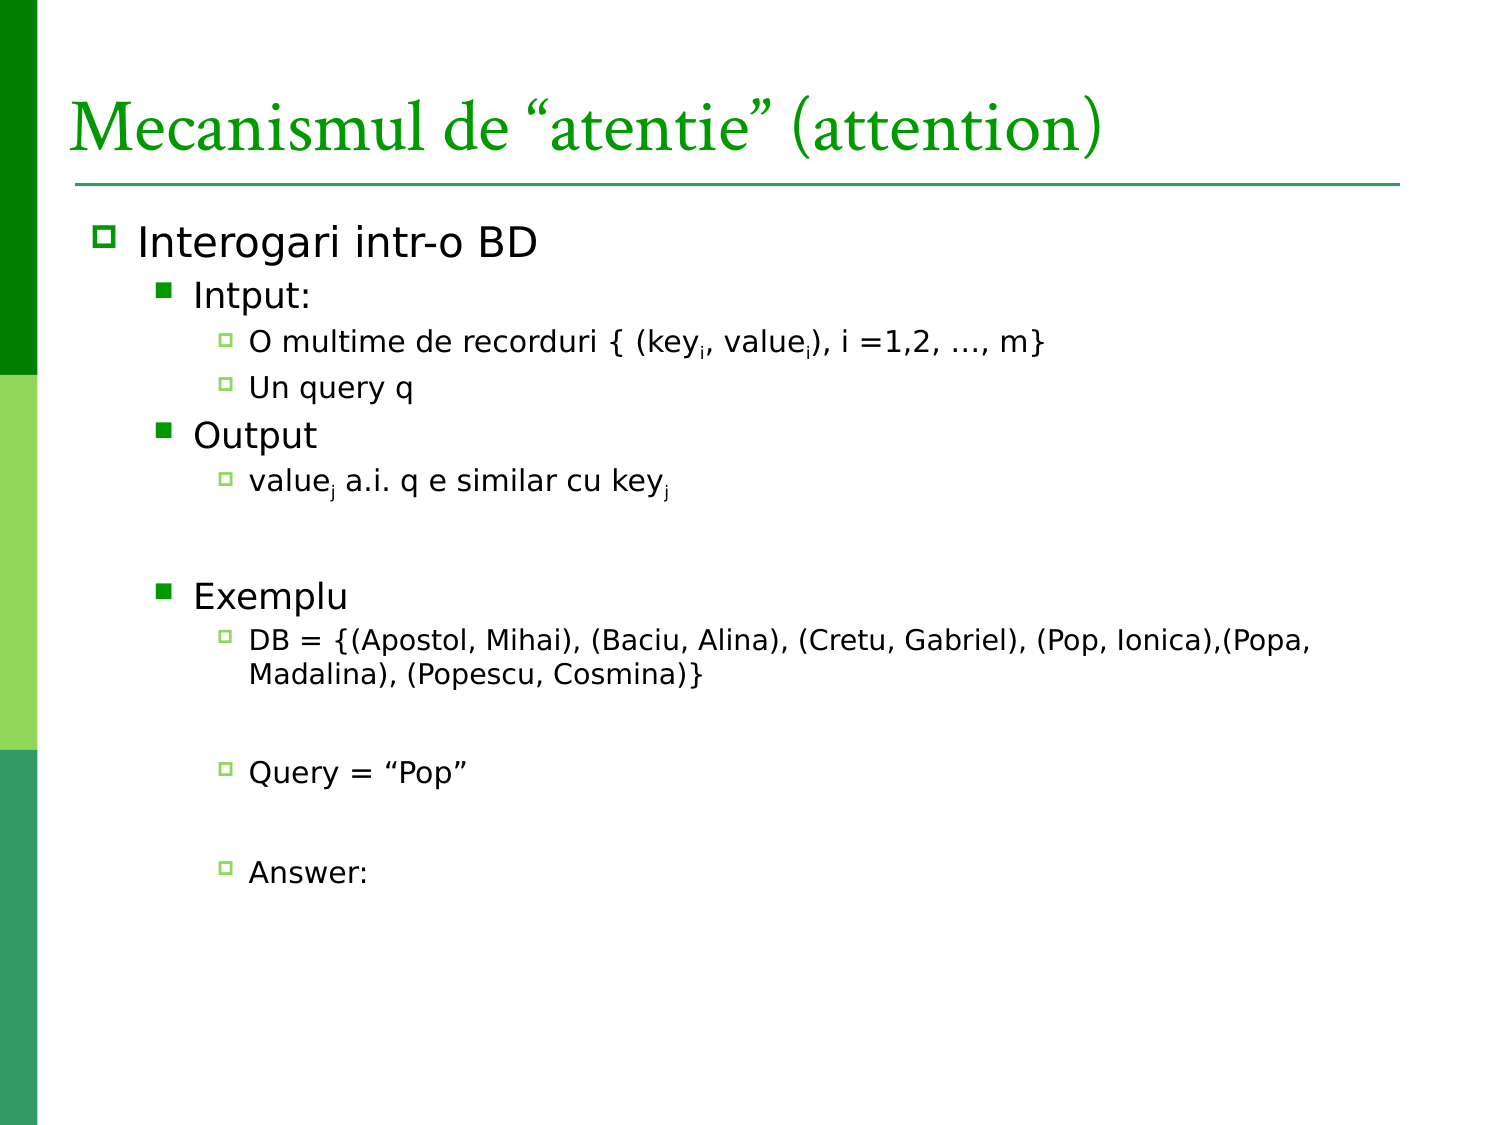

# Mecanismul de “atentie” (attention)
Interogari intr-o BD
Intput:
O multime de recorduri { (keyi, valuei), i =1,2, …, m}
Un query q
Output
valuej a.i. q e similar cu keyj

Exemplu
DB = {(Apostol, Mihai), (Baciu, Alina), (Cretu, Gabriel), (Pop, Ionica),(Popa, Madalina), (Popescu, Cosmina)}

Query = “Pop”

Answer: